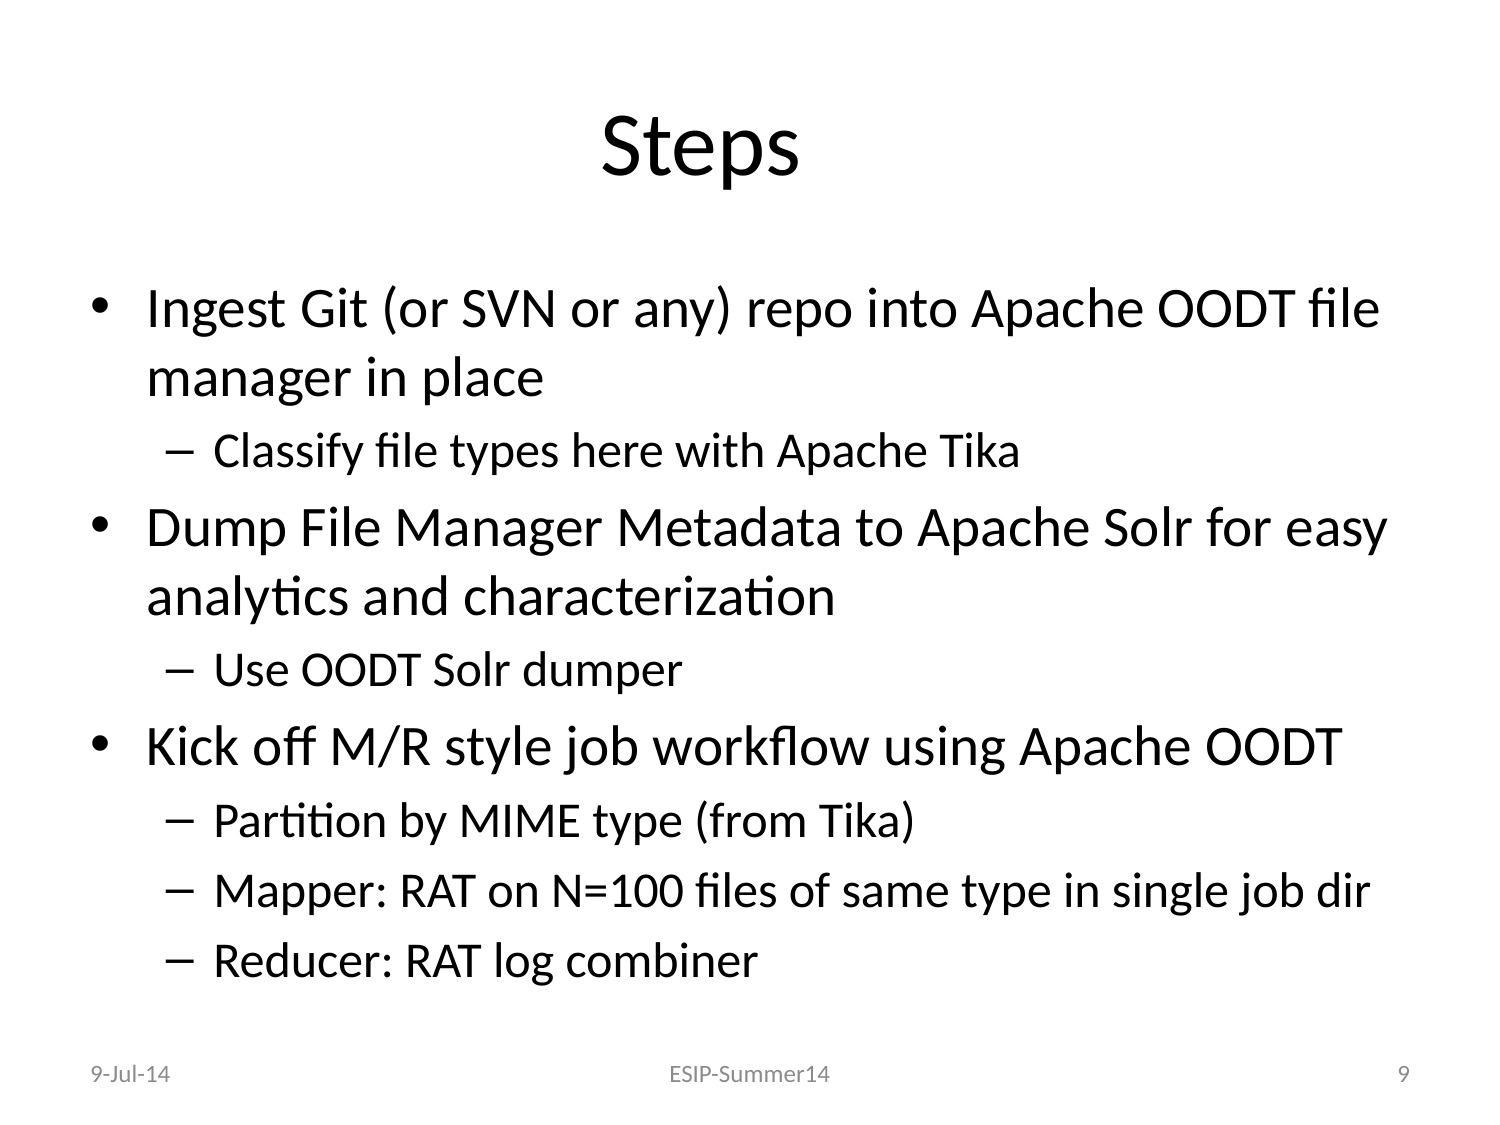

# Steps
Ingest Git (or SVN or any) repo into Apache OODT file manager in place
Classify file types here with Apache Tika
Dump File Manager Metadata to Apache Solr for easy analytics and characterization
Use OODT Solr dumper
Kick off M/R style job workflow using Apache OODT
Partition by MIME type (from Tika)
Mapper: RAT on N=100 files of same type in single job dir
Reducer: RAT log combiner
9-Jul-14
ESIP-Summer14
9